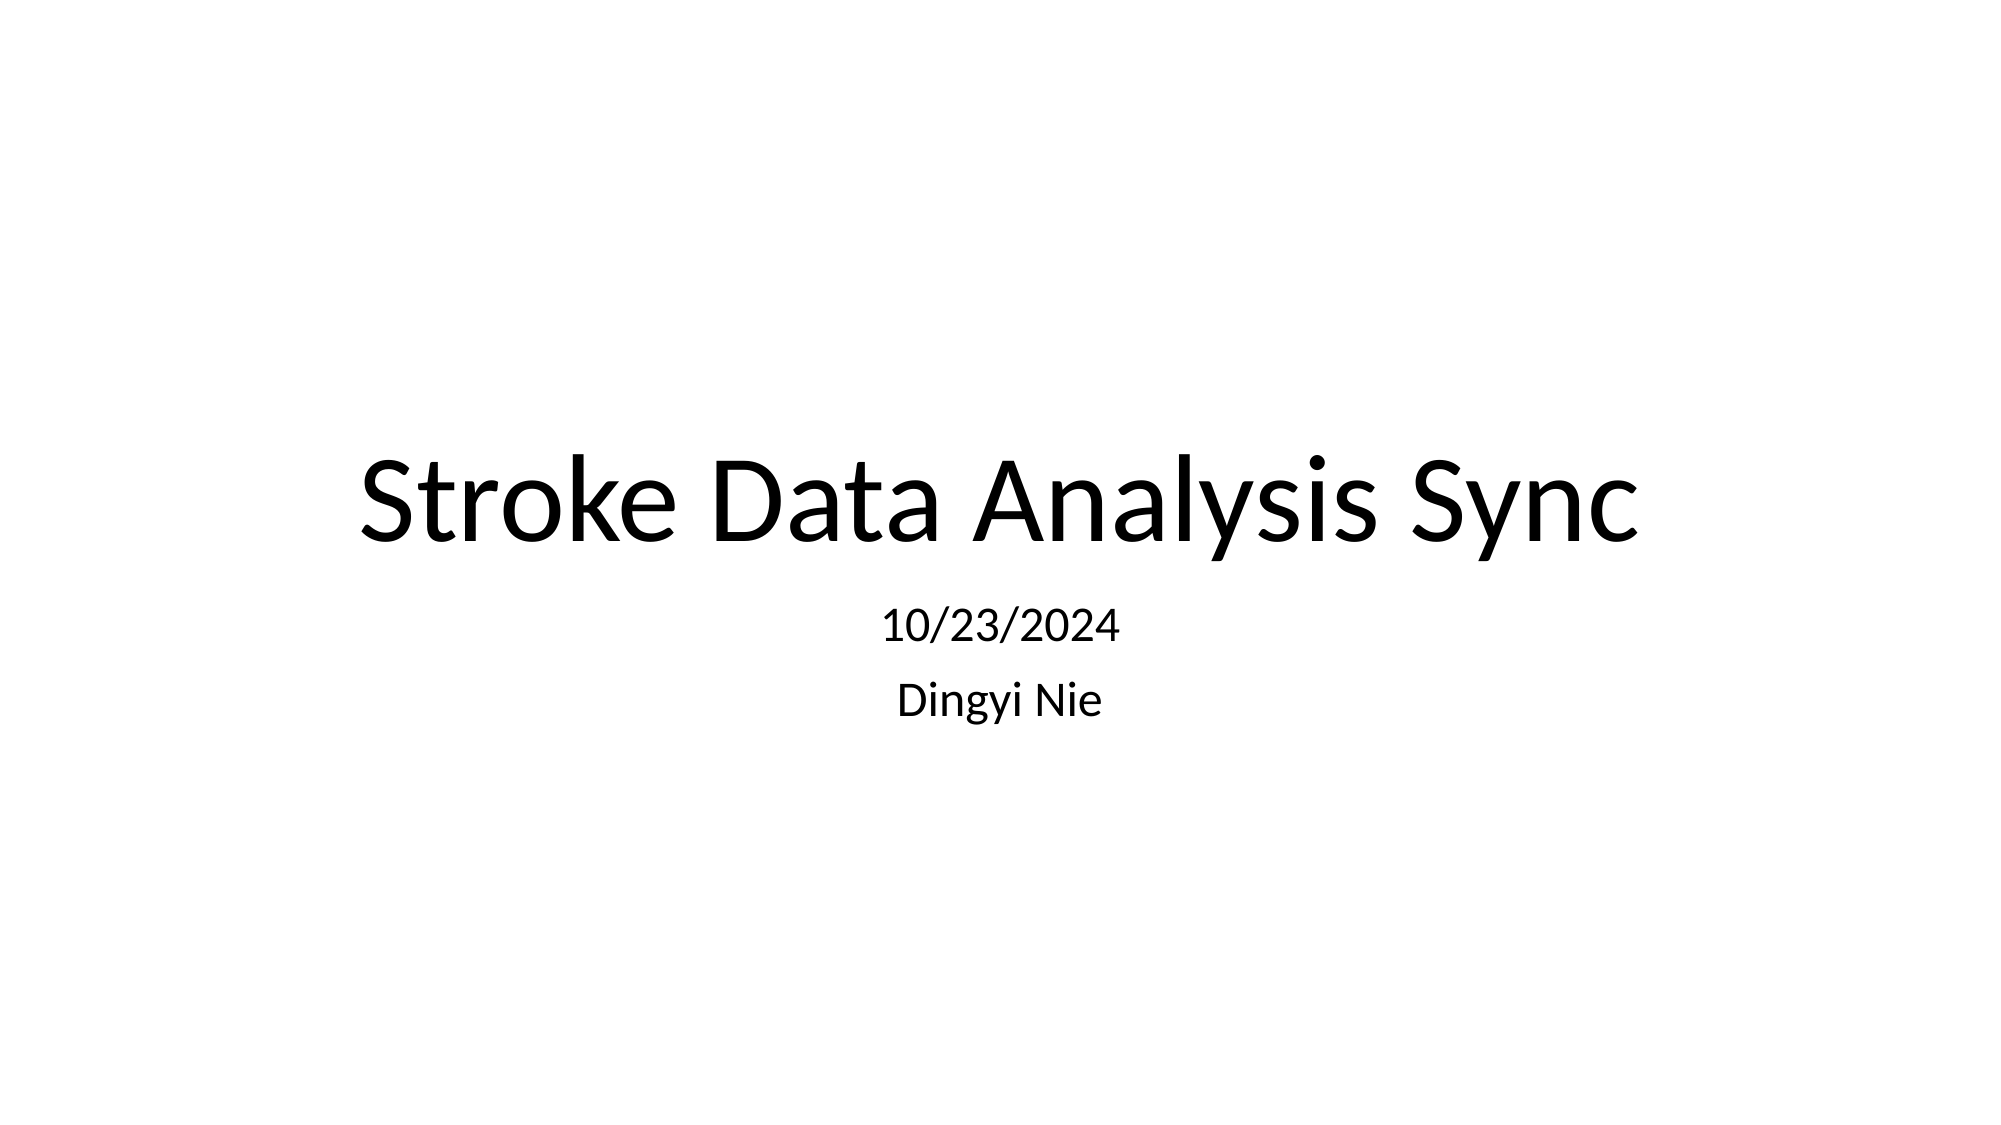

# Stroke Data Analysis Sync
10/23/2024
Dingyi Nie